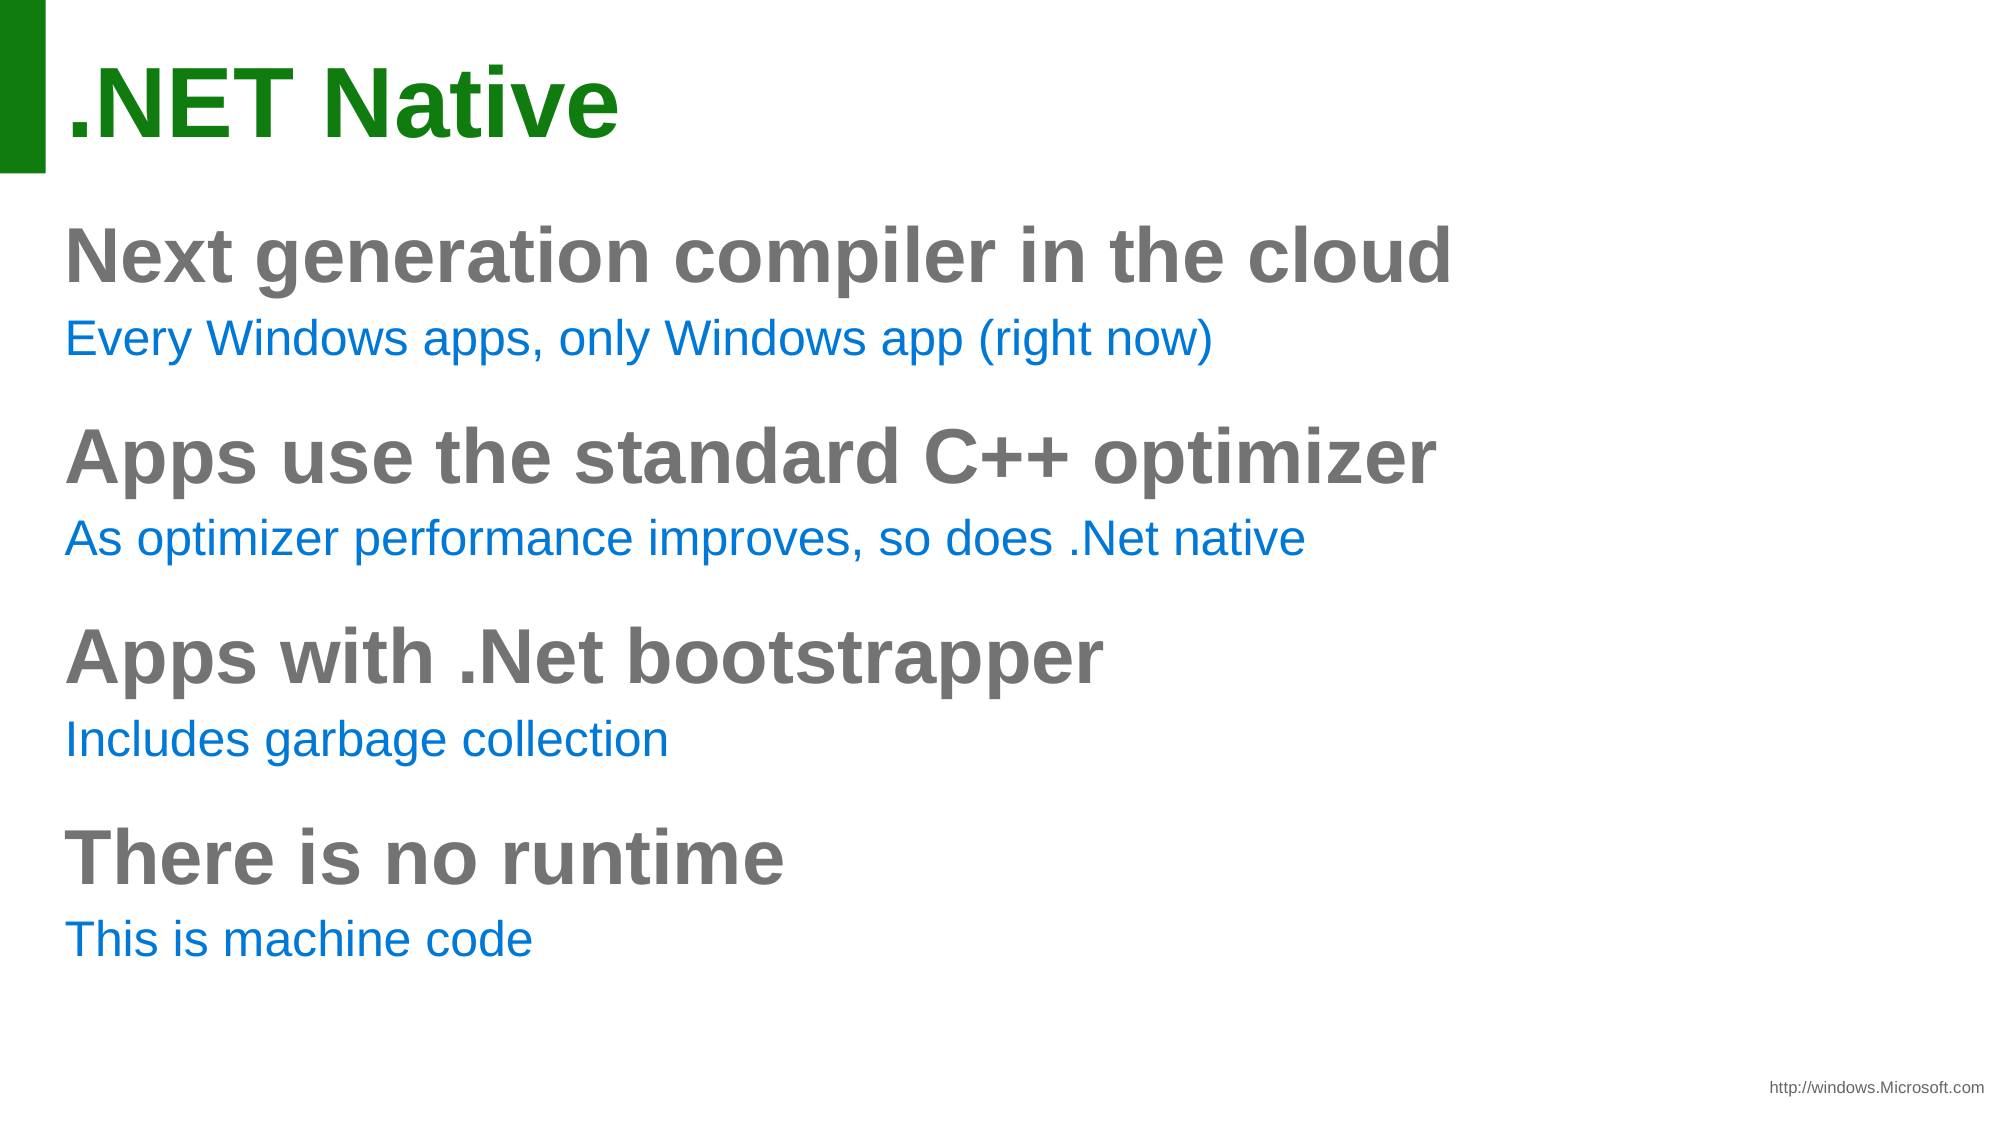

# .NET Native
Next generation compiler in the cloud
Every Windows apps, only Windows app (right now)
Apps use the standard C++ optimizer
As optimizer performance improves, so does .Net native
Apps with .Net bootstrapper
Includes garbage collection
There is no runtime
This is machine code